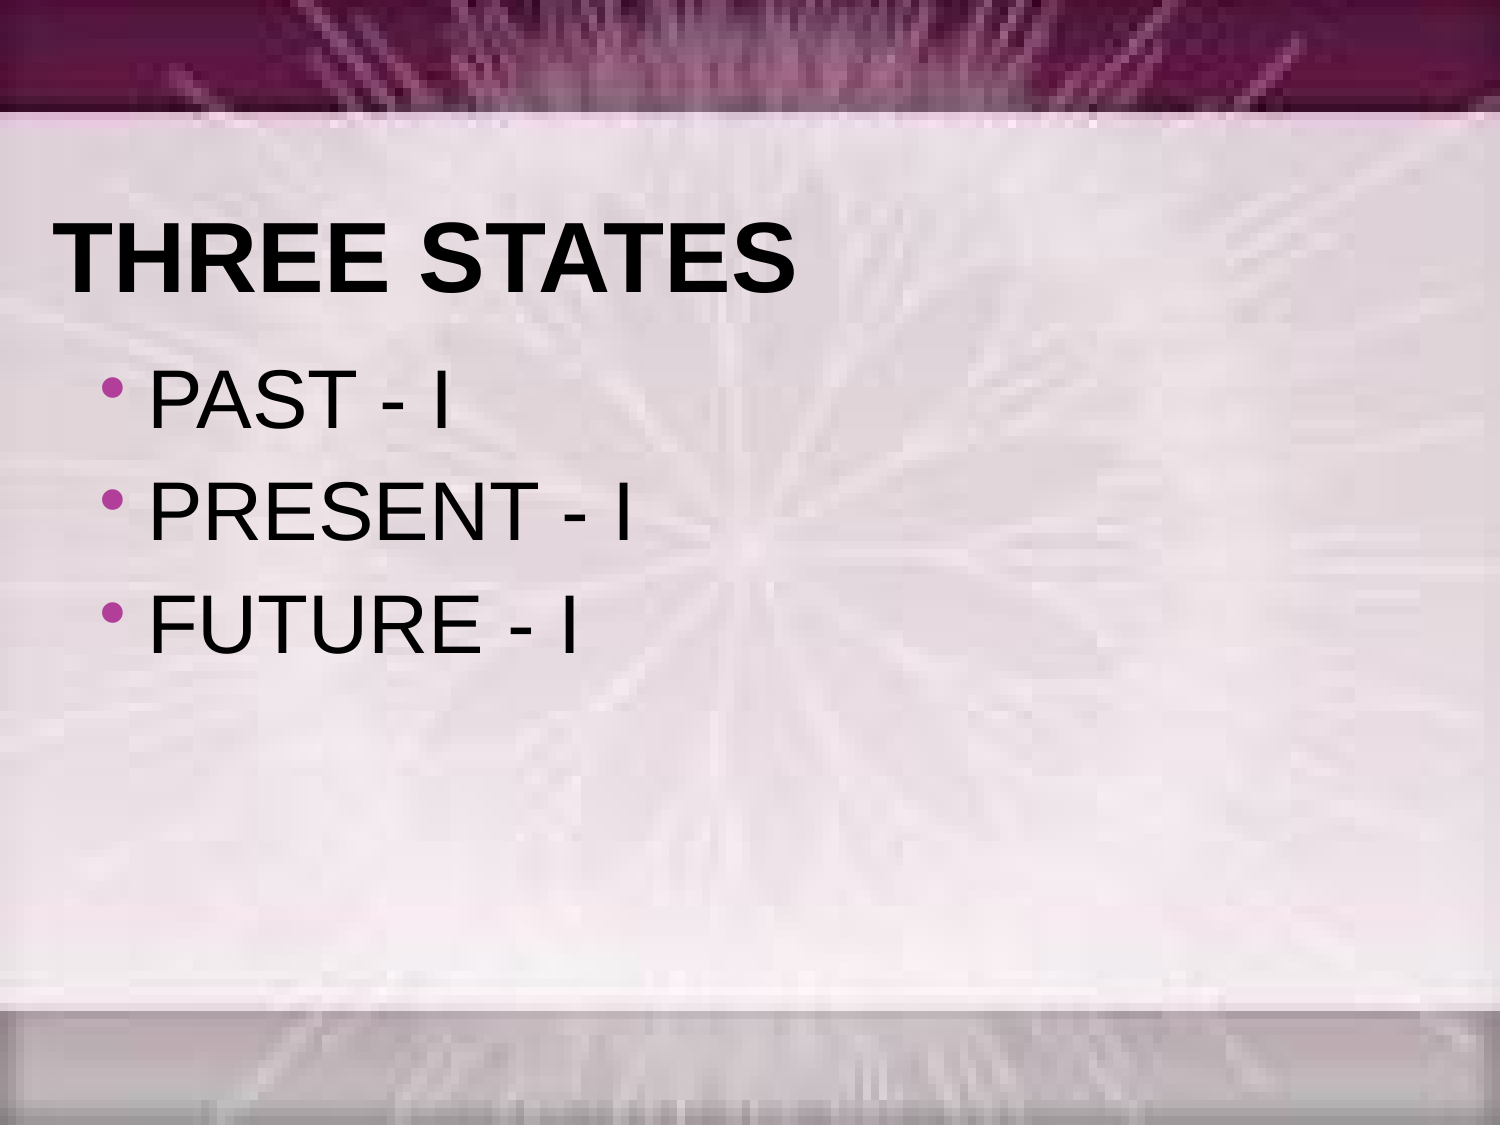

# THREE STATES
PAST - I
PRESENT - I
FUTURE - I
80
3 TABLETS